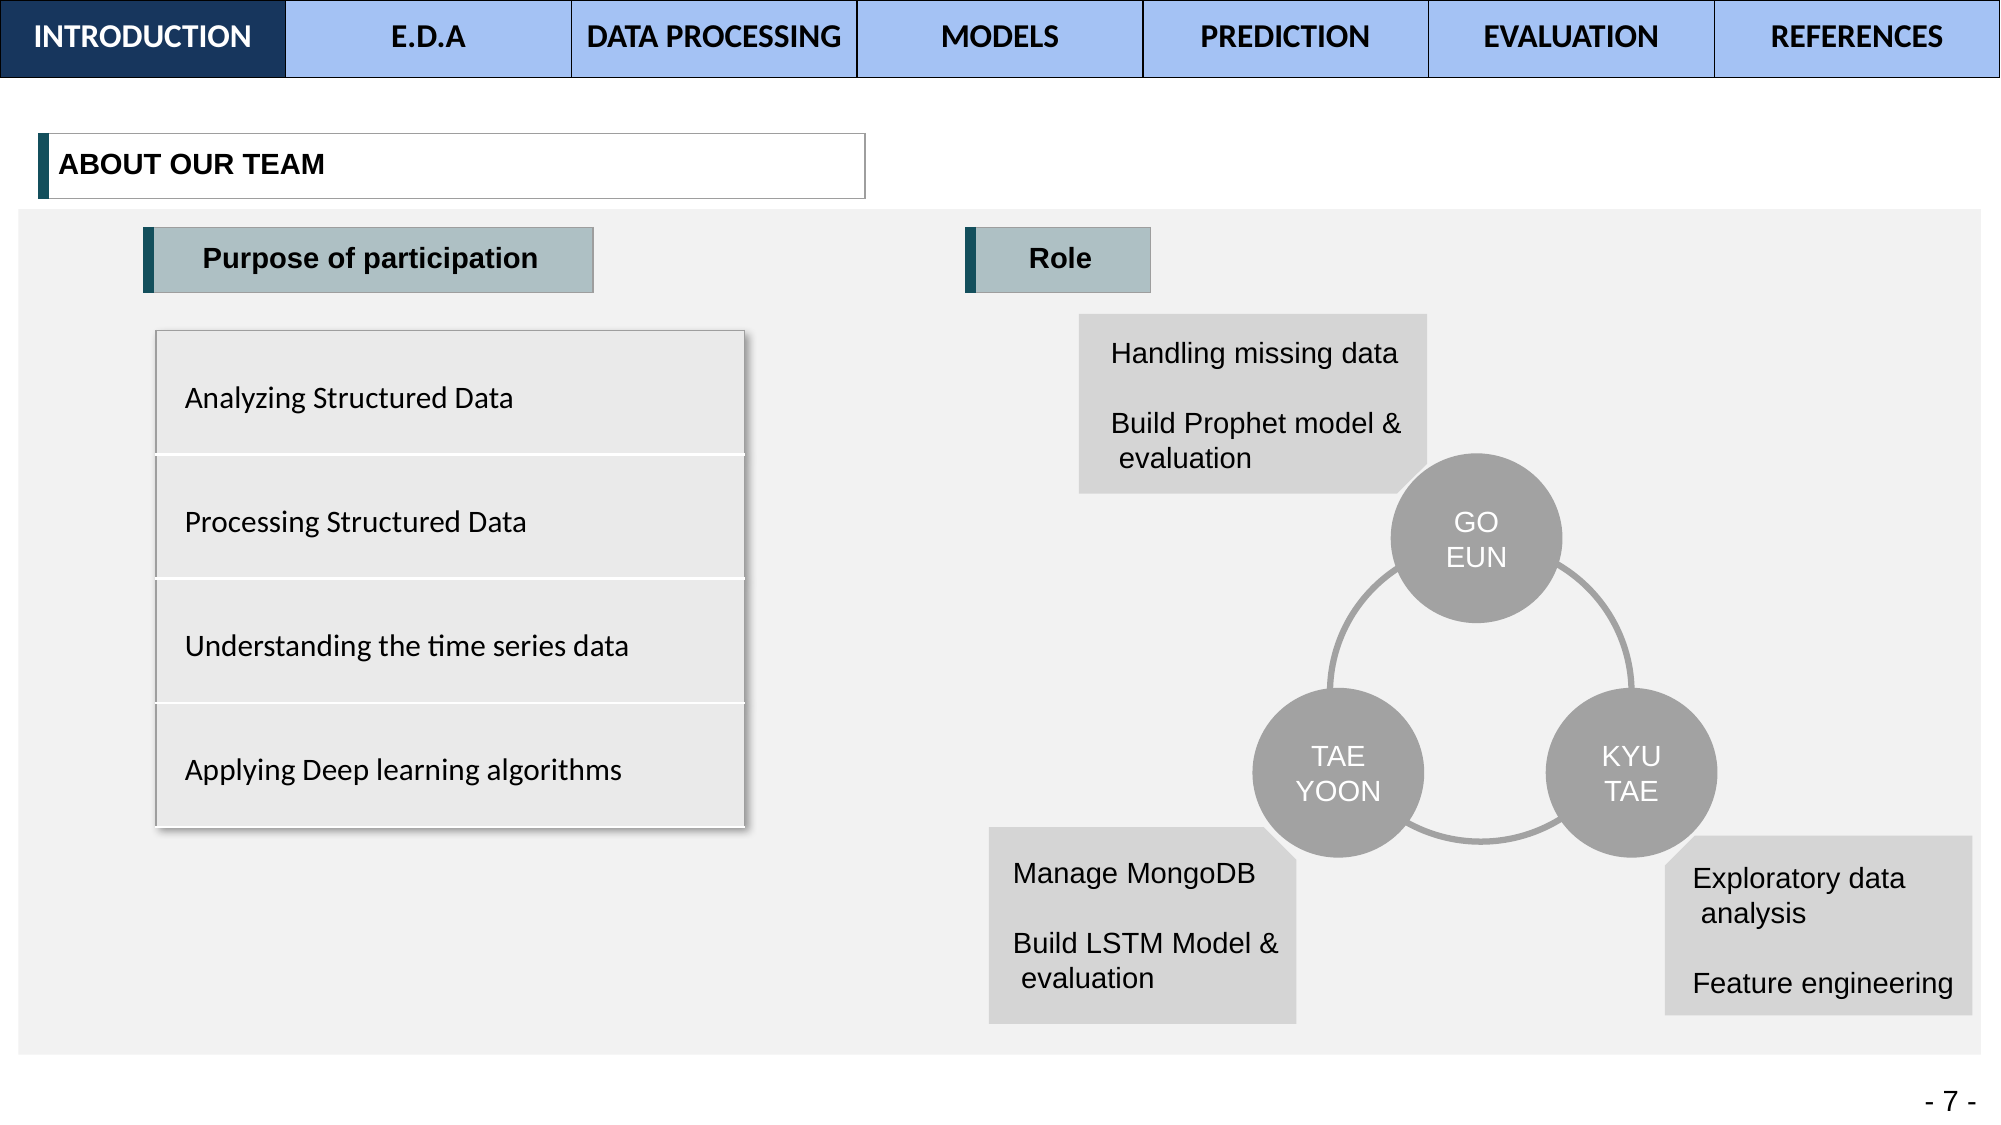

| INTRODUCTION | E.D.A | DATA PROCESSING | MODELS | PREDICTION | EVALUATION | REFERENCES |
| --- | --- | --- | --- | --- | --- | --- |
| ABOUT OUR TEAM |
| --- |

| Purpose of participation |
| --- |
| Role |
| --- |

Handling missing data

Build Prophet model &
 evaluation

| Analyzing Structured Data |
| --- |
| Processing Structured Data |
| Understanding the time series data |
| Applying Deep learning algorithms |
GO
EUN

TAE
YOON
KYU
TAE

Manage MongoDB

Build LSTM Model &
 evaluation

Exploratory data
 analysis

Feature engineering
- 7 -